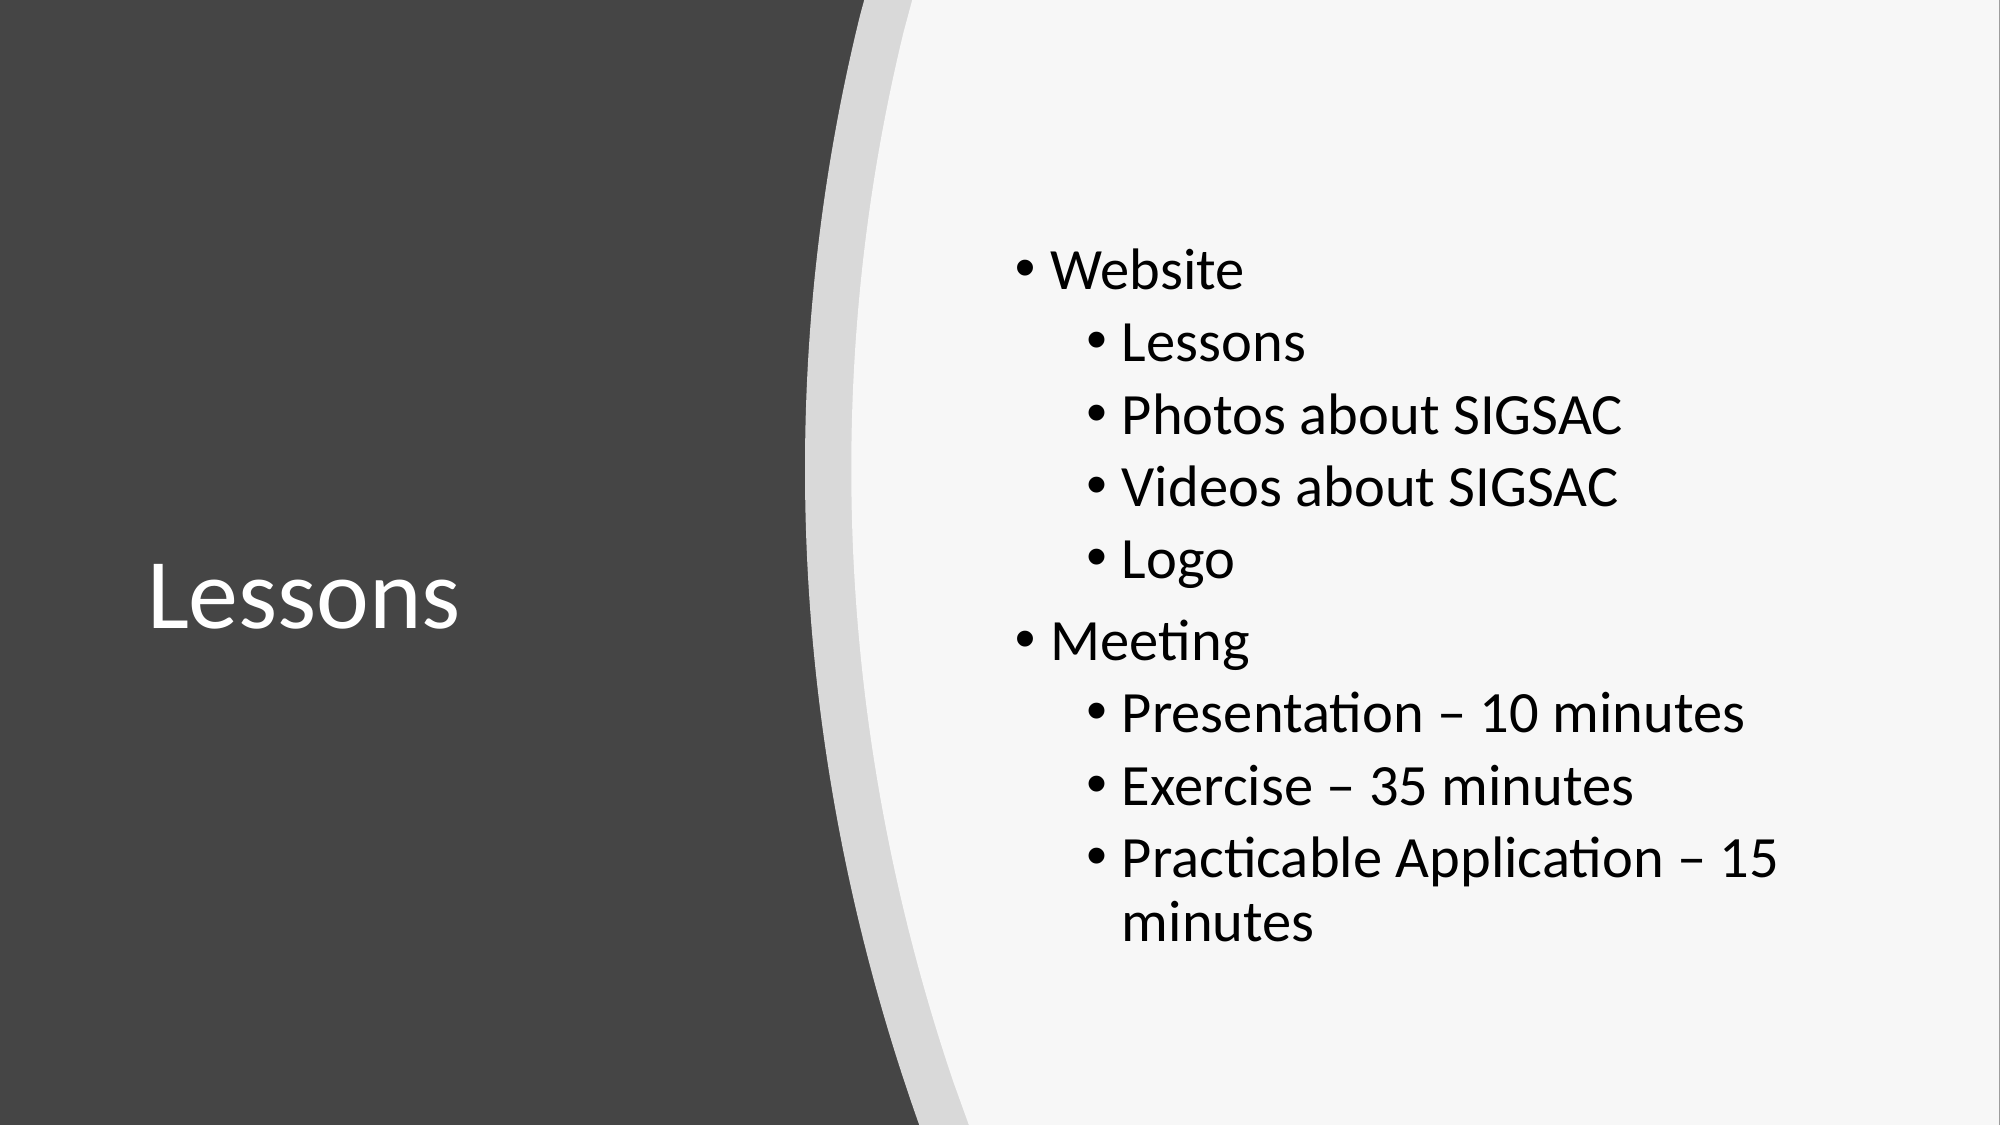

Website
Lessons
Photos about SIGSAC
Videos about SIGSAC
Logo
Meeting
Presentation – 10 minutes
Exercise – 35 minutes
Practicable Application – 15 minutes
# Lessons